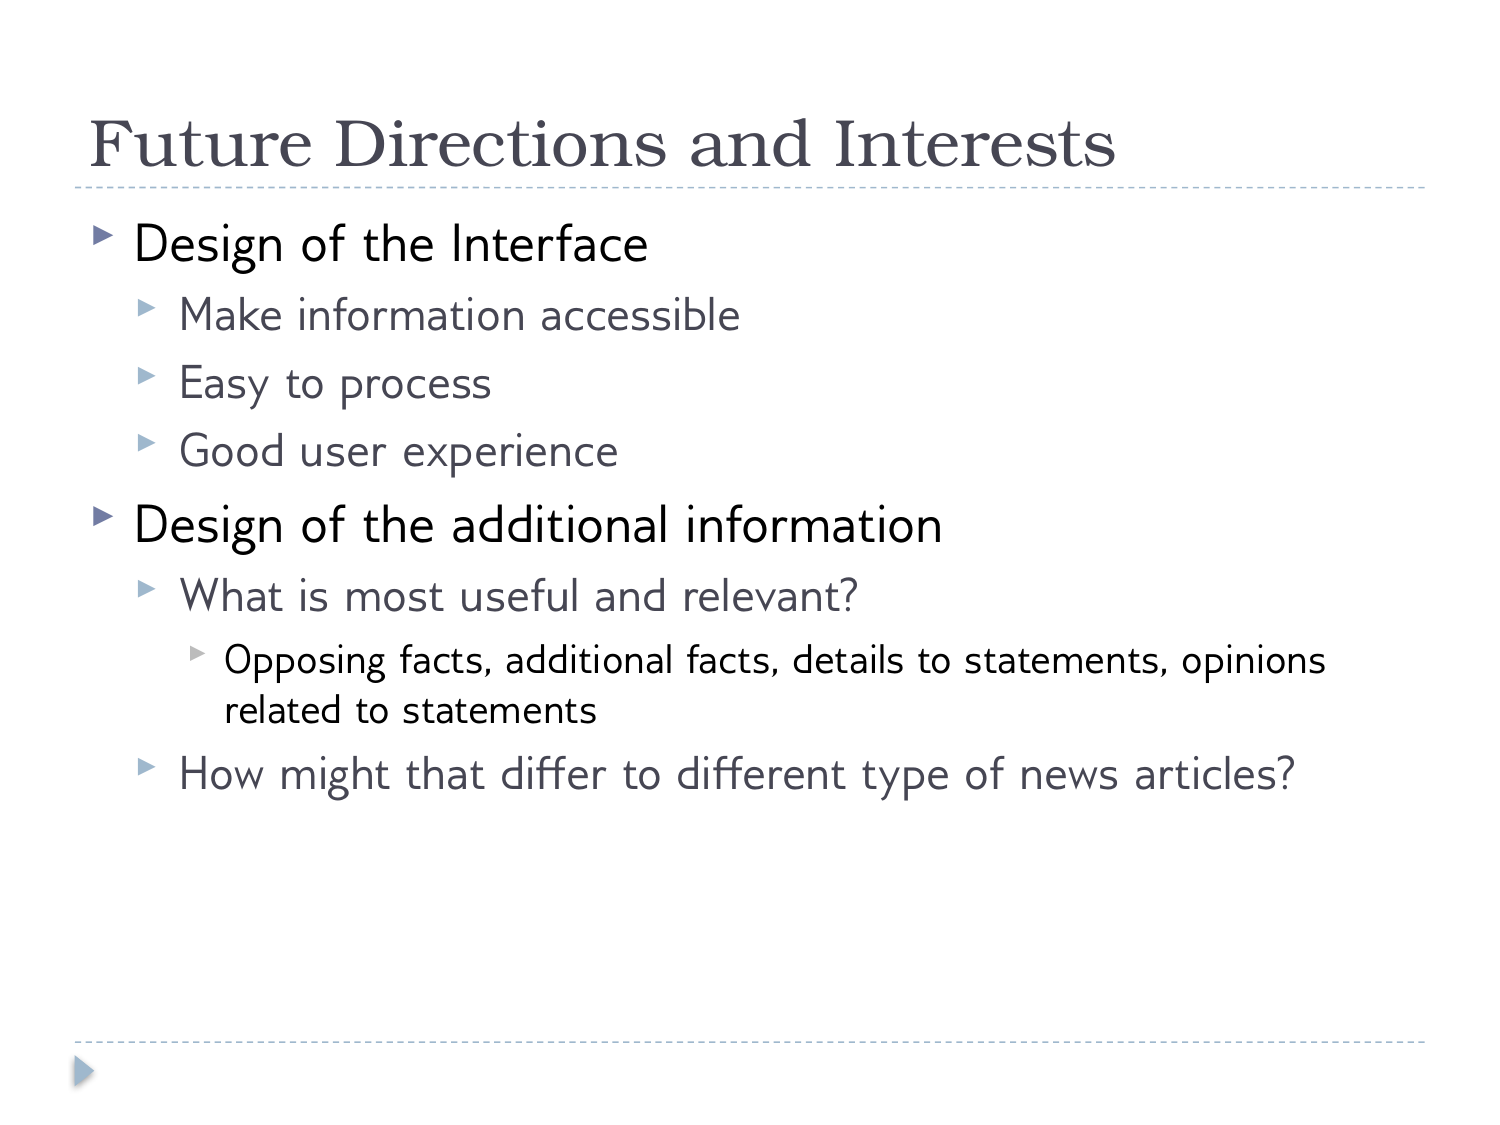

# Future Directions and Interests
Design of the Interface
Make information accessible
Easy to process
Good user experience
Design of the additional information
What is most useful and relevant?
Opposing facts, additional facts, details to statements, opinions related to statements
How might that differ to different type of news articles?